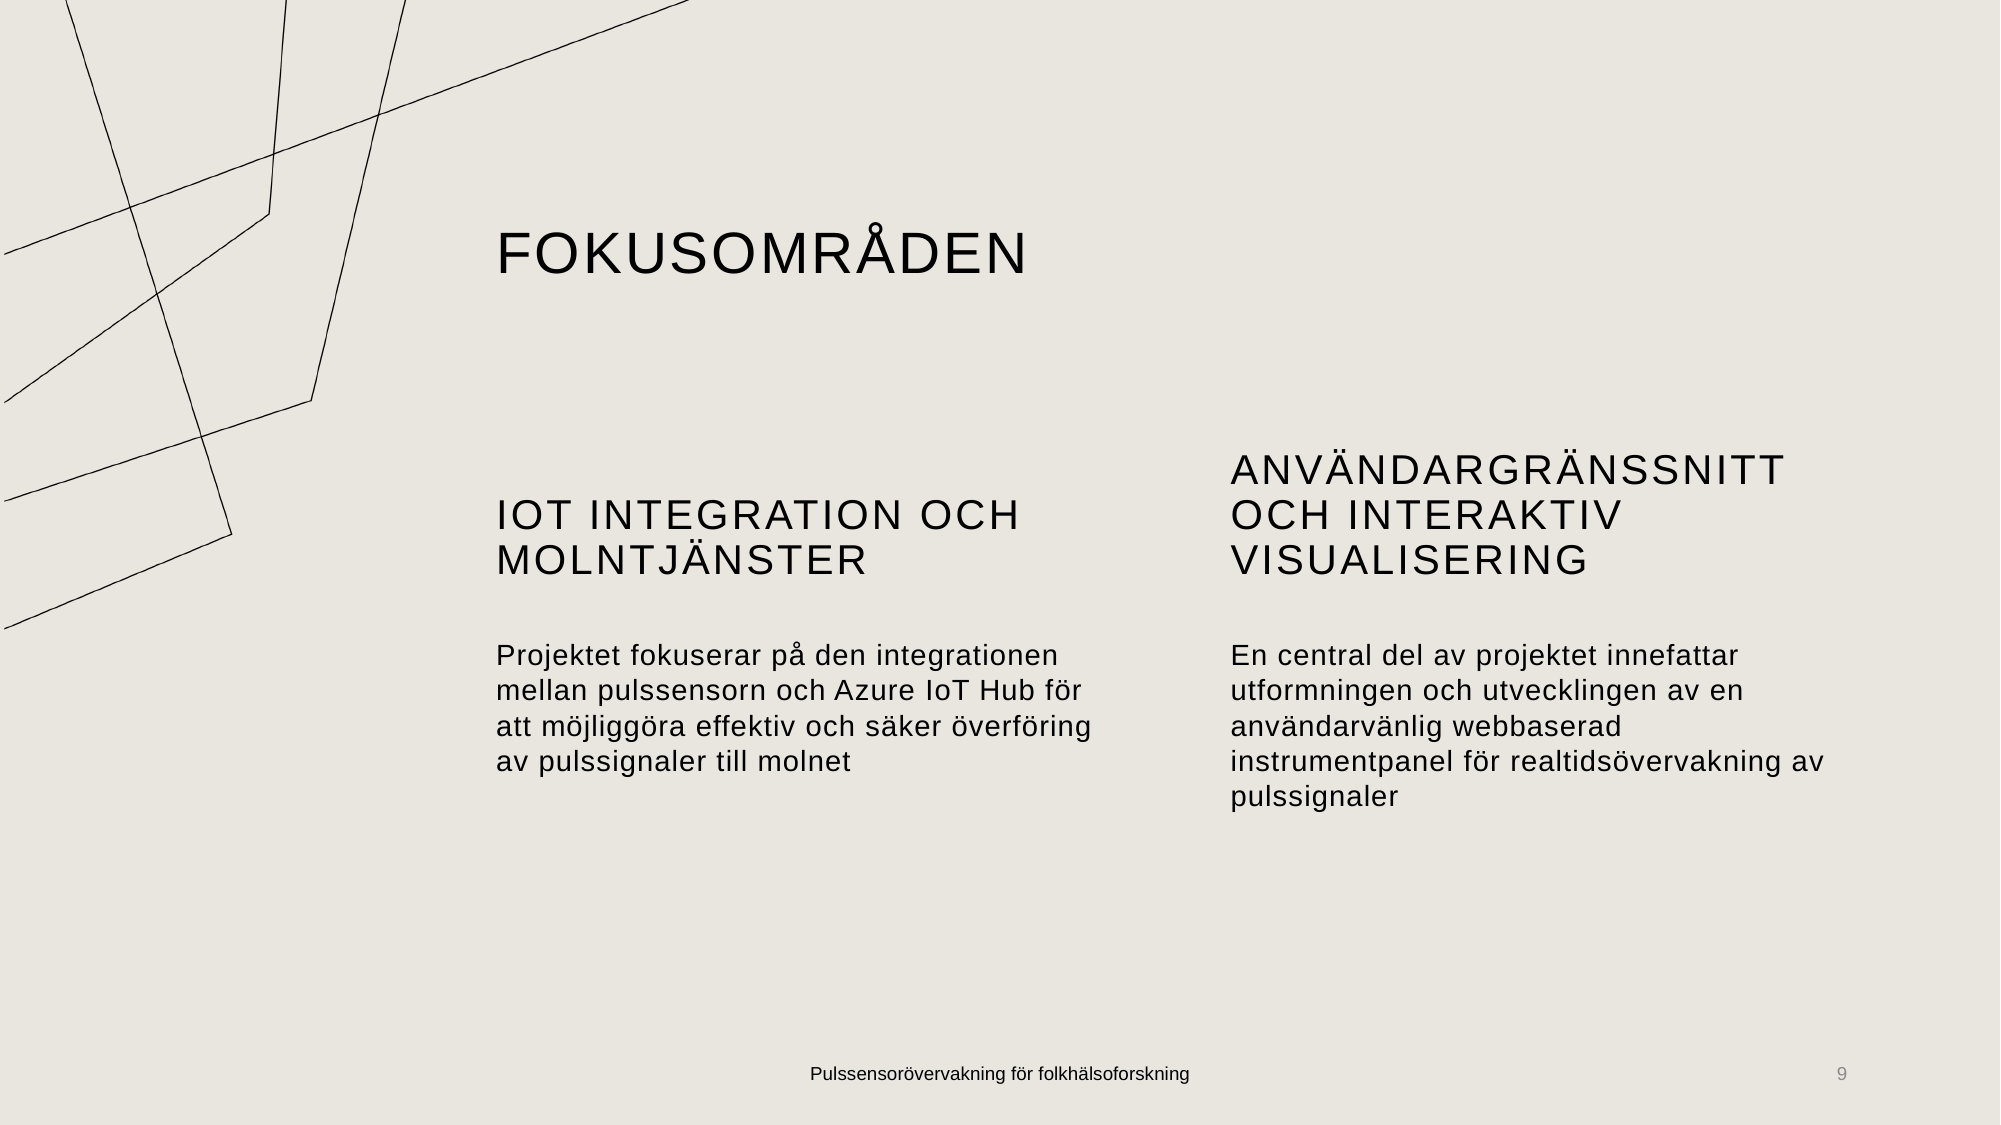

# FOKUSOMRÅDEN
IOT INTEGRATION OCH MOLNTJÄNSTER
ANVÄNDARGRÄNSSNITT OCH INTERAKTIV VISUALISERING
Projektet fokuserar på den integrationen mellan pulssensorn och Azure IoT Hub för att möjliggöra effektiv och säker överföring av pulssignaler till molnet​
En central del av projektet innefattar utformningen och utvecklingen av en användarvänlig webbaserad instrumentpanel för realtidsövervakning av pulssignaler
Pulssensorövervakning för folkhälsoforskning
9